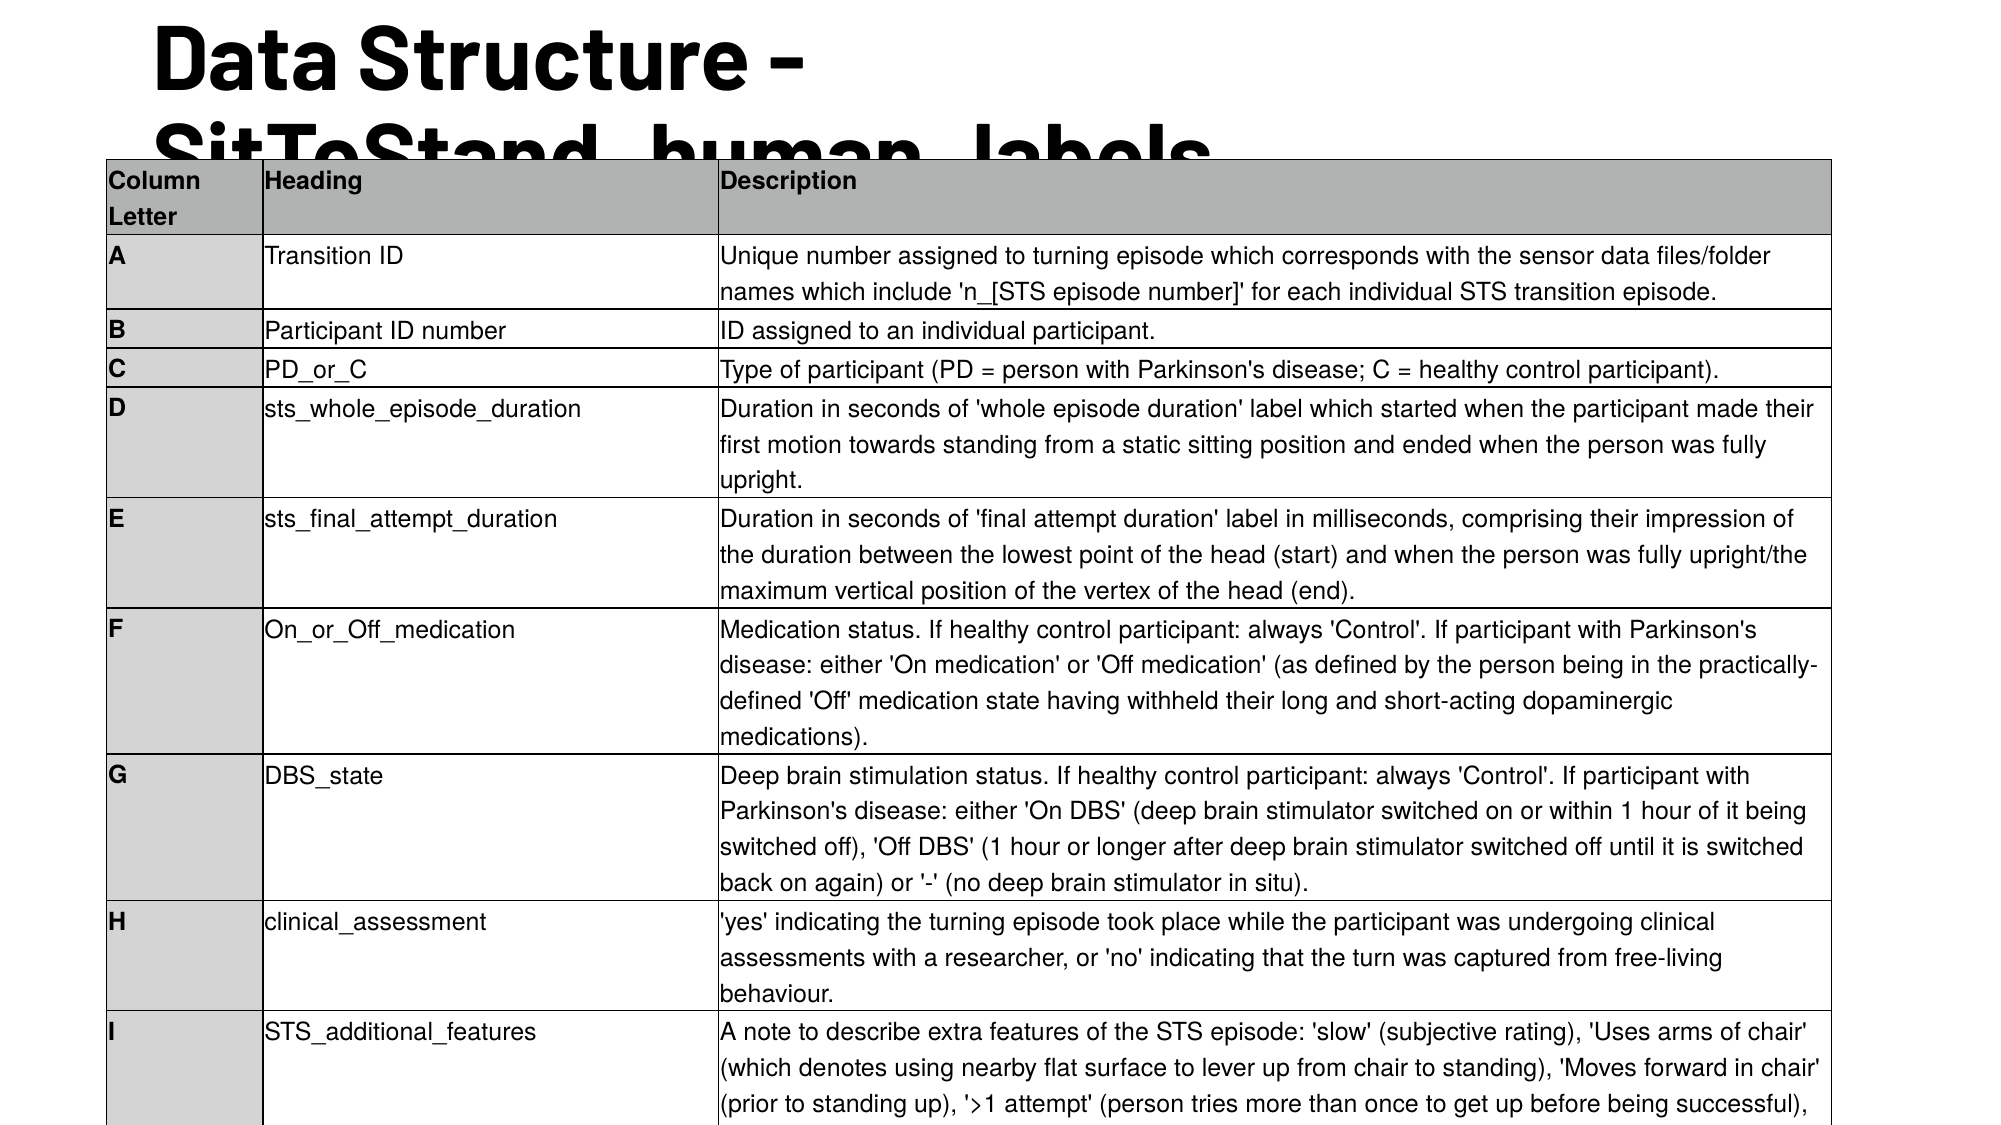

# Data Structure - SitToStand_human_labels
| Column Letter | Heading | Description |
| --- | --- | --- |
| A | Transition ID | Unique number assigned to turning episode which corresponds with the sensor data files/folder names which include 'n\_[STS episode number]' for each individual STS transition episode. |
| B | Participant ID number | ID assigned to an individual participant. |
| C | PD\_or\_C | Type of participant (PD = person with Parkinson's disease; C = healthy control participant). |
| D | sts\_whole\_episode\_duration | Duration in seconds of 'whole episode duration' label which started when the participant made their first motion towards standing from a static sitting position and ended when the person was fully upright. |
| E | sts\_final\_attempt\_duration | Duration in seconds of 'final attempt duration' label in milliseconds, comprising their impression of the duration between the lowest point of the head (start) and when the person was fully upright/the maximum vertical position of the vertex of the head (end). |
| F | On\_or\_Off\_medication | Medication status. If healthy control participant: always 'Control'. If participant with Parkinson's disease: either 'On medication' or 'Off medication' (as defined by the person being in the practically-defined 'Off' medication state having withheld their long and short-acting dopaminergic medications). |
| G | DBS\_state | Deep brain stimulation status. If healthy control participant: always 'Control'. If participant with Parkinson's disease: either 'On DBS' (deep brain stimulator switched on or within 1 hour of it being switched off), 'Off DBS' (1 hour or longer after deep brain stimulator switched off until it is switched back on again) or '-' (no deep brain stimulator in situ). |
| H | clinical\_assessment | 'yes' indicating the turning episode took place while the participant was undergoing clinical assessments with a researcher, or 'no' indicating that the turn was captured from free-living behaviour. |
| I | STS\_additional\_features | A note to describe extra features of the STS episode: 'slow' (subjective rating), 'Uses arms of chair' (which denotes using nearby flat surface to lever up from chair to standing), 'Moves forward in chair' (prior to standing up), '>1 attempt' (person tries more than once to get up before being successful), 'Carrying something' (in hands), 'Moves forward in chair' (prior to standing up), 'unable to arise without help'. |
| J | MDS-UPDRS\_score\_3.9 \_arising\_from\_chair | A score from 0-4 assigned to each STS episode, with scoring criteria from the MDS-UPDRS (Movement Disorders Society-sponsored revision of the Unified Parkinson's Disease Rating Scale) part 3.9. 0 = normal; 4 = unable to arise without help. |